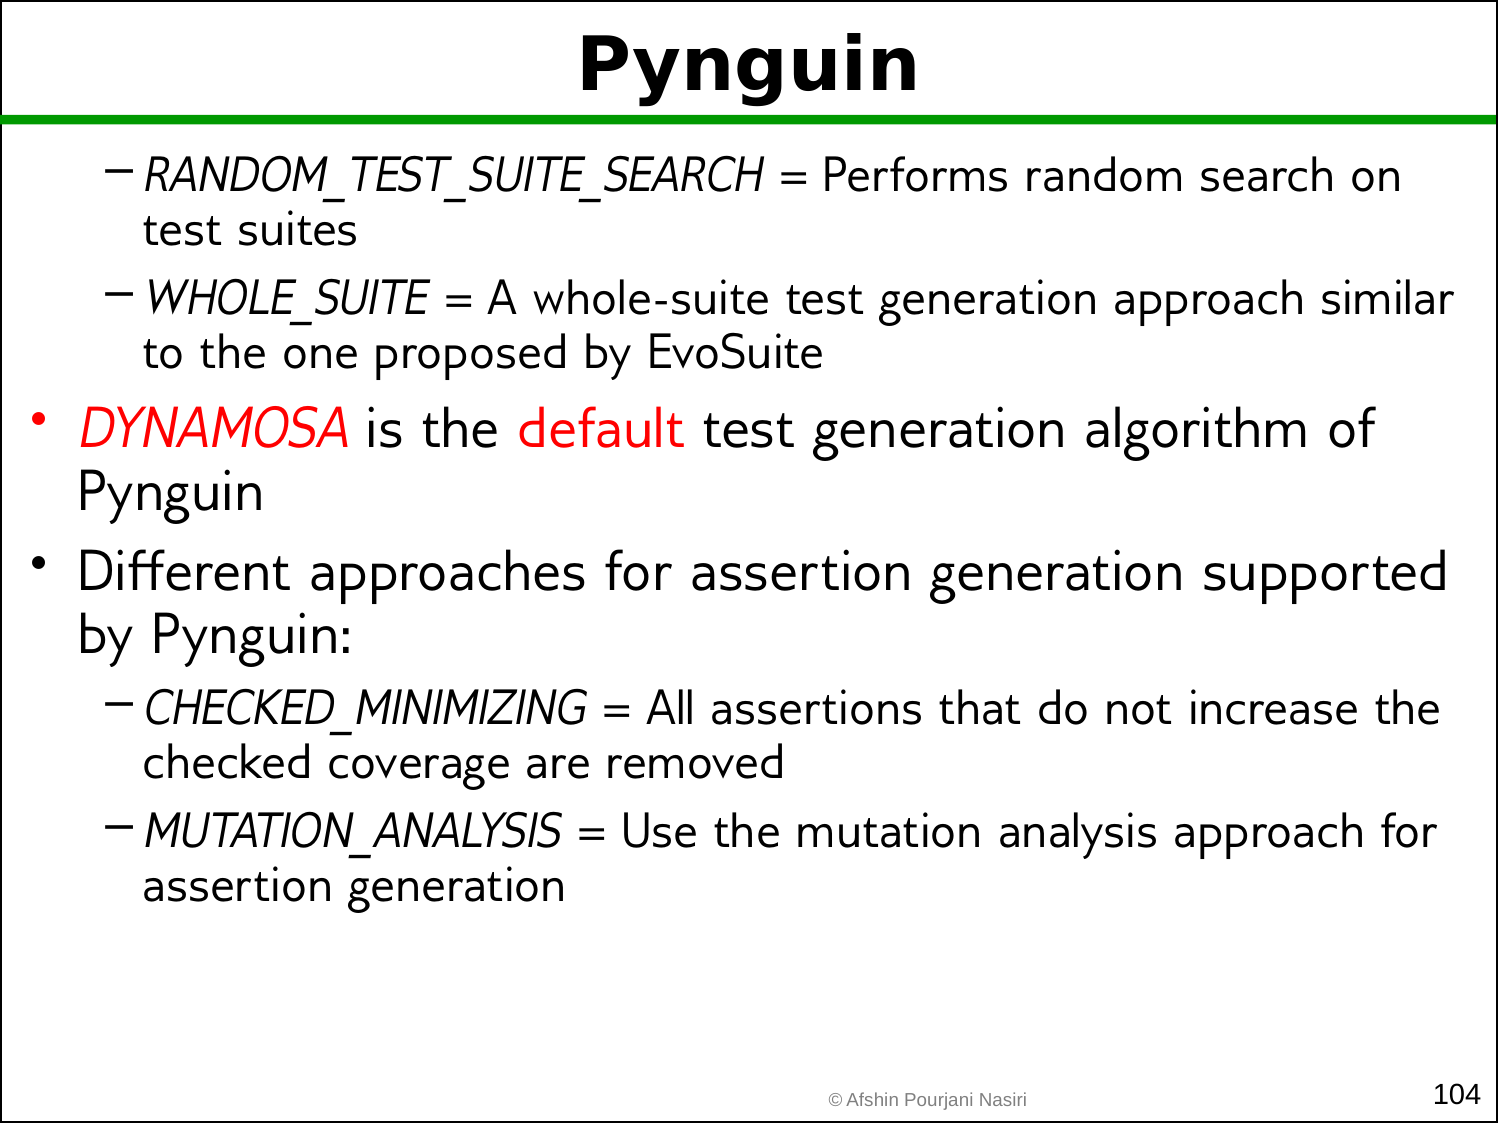

# Pynguin
RANDOM_TEST_SUITE_SEARCH = Performs random search on test suites
WHOLE_SUITE = A whole-suite test generation approach similar to the one proposed by EvoSuite
DYNAMOSA is the default test generation algorithm of Pynguin
Different approaches for assertion generation supported by Pynguin:
CHECKED_MINIMIZING = All assertions that do not increase the checked coverage are removed
MUTATION_ANALYSIS = Use the mutation analysis approach for assertion generation
104
© Afshin Pourjani Nasiri